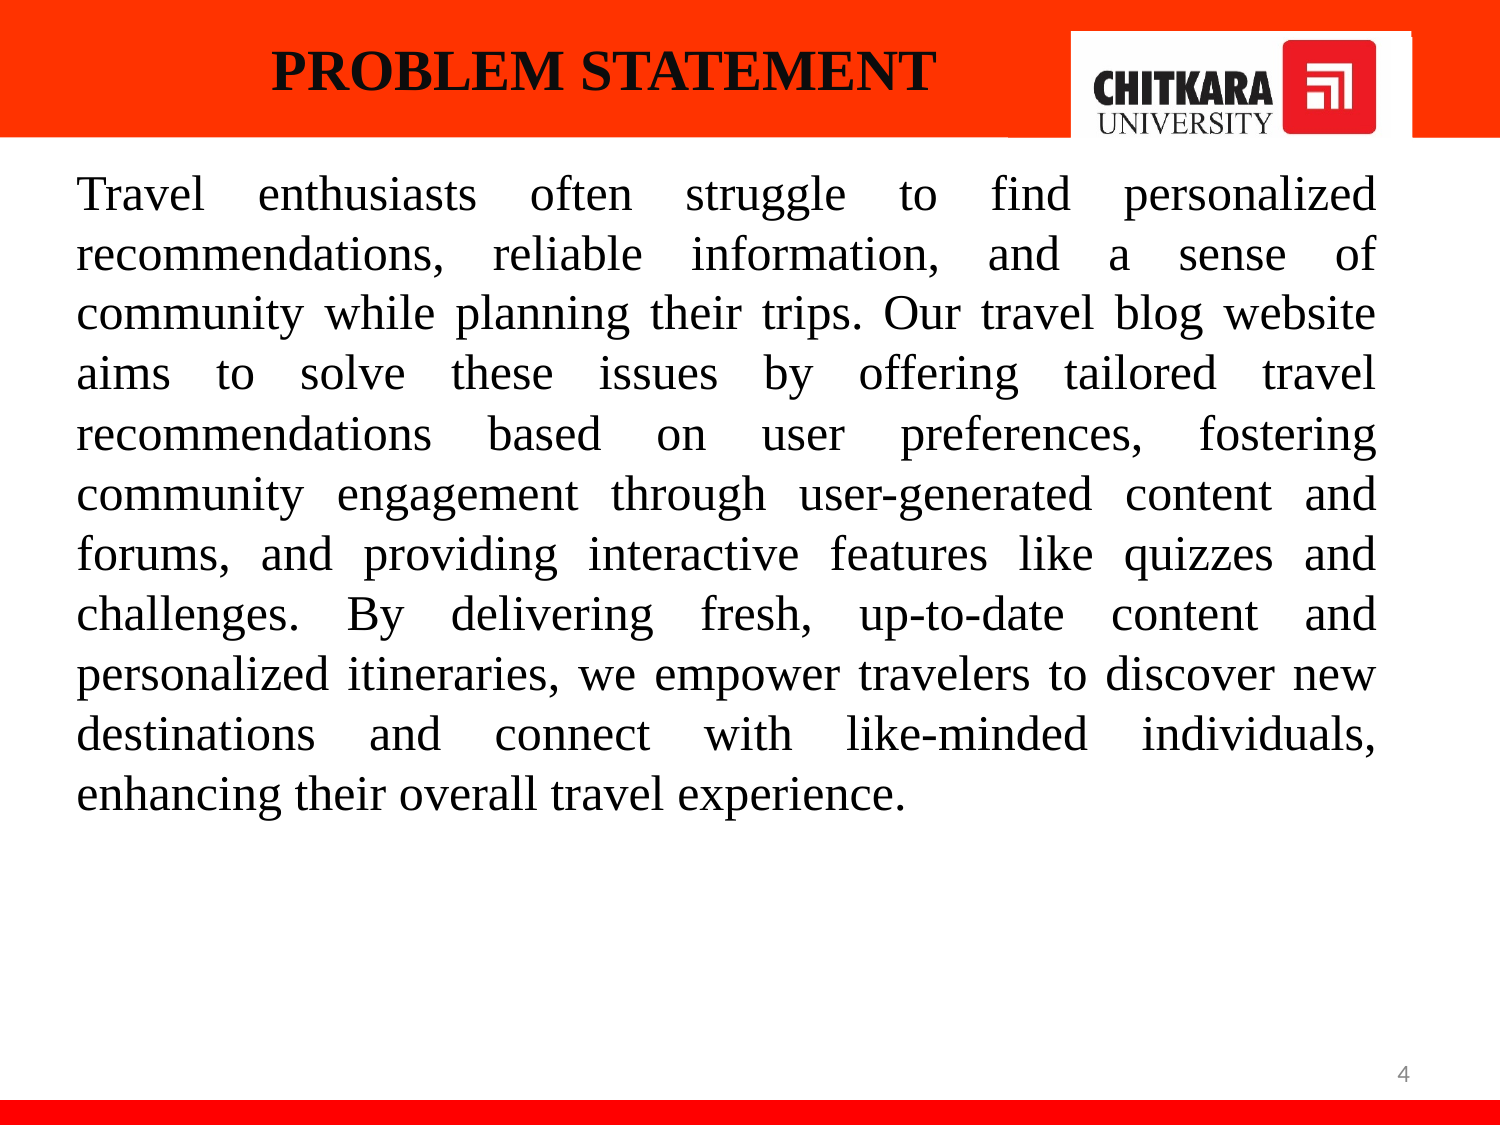

# PROBLEM STATEMENT
Travel enthusiasts often struggle to find personalized recommendations, reliable information, and a sense of community while planning their trips. Our travel blog website aims to solve these issues by offering tailored travel recommendations based on user preferences, fostering community engagement through user-generated content and forums, and providing interactive features like quizzes and challenges. By delivering fresh, up-to-date content and personalized itineraries, we empower travelers to discover new destinations and connect with like-minded individuals, enhancing their overall travel experience.
4